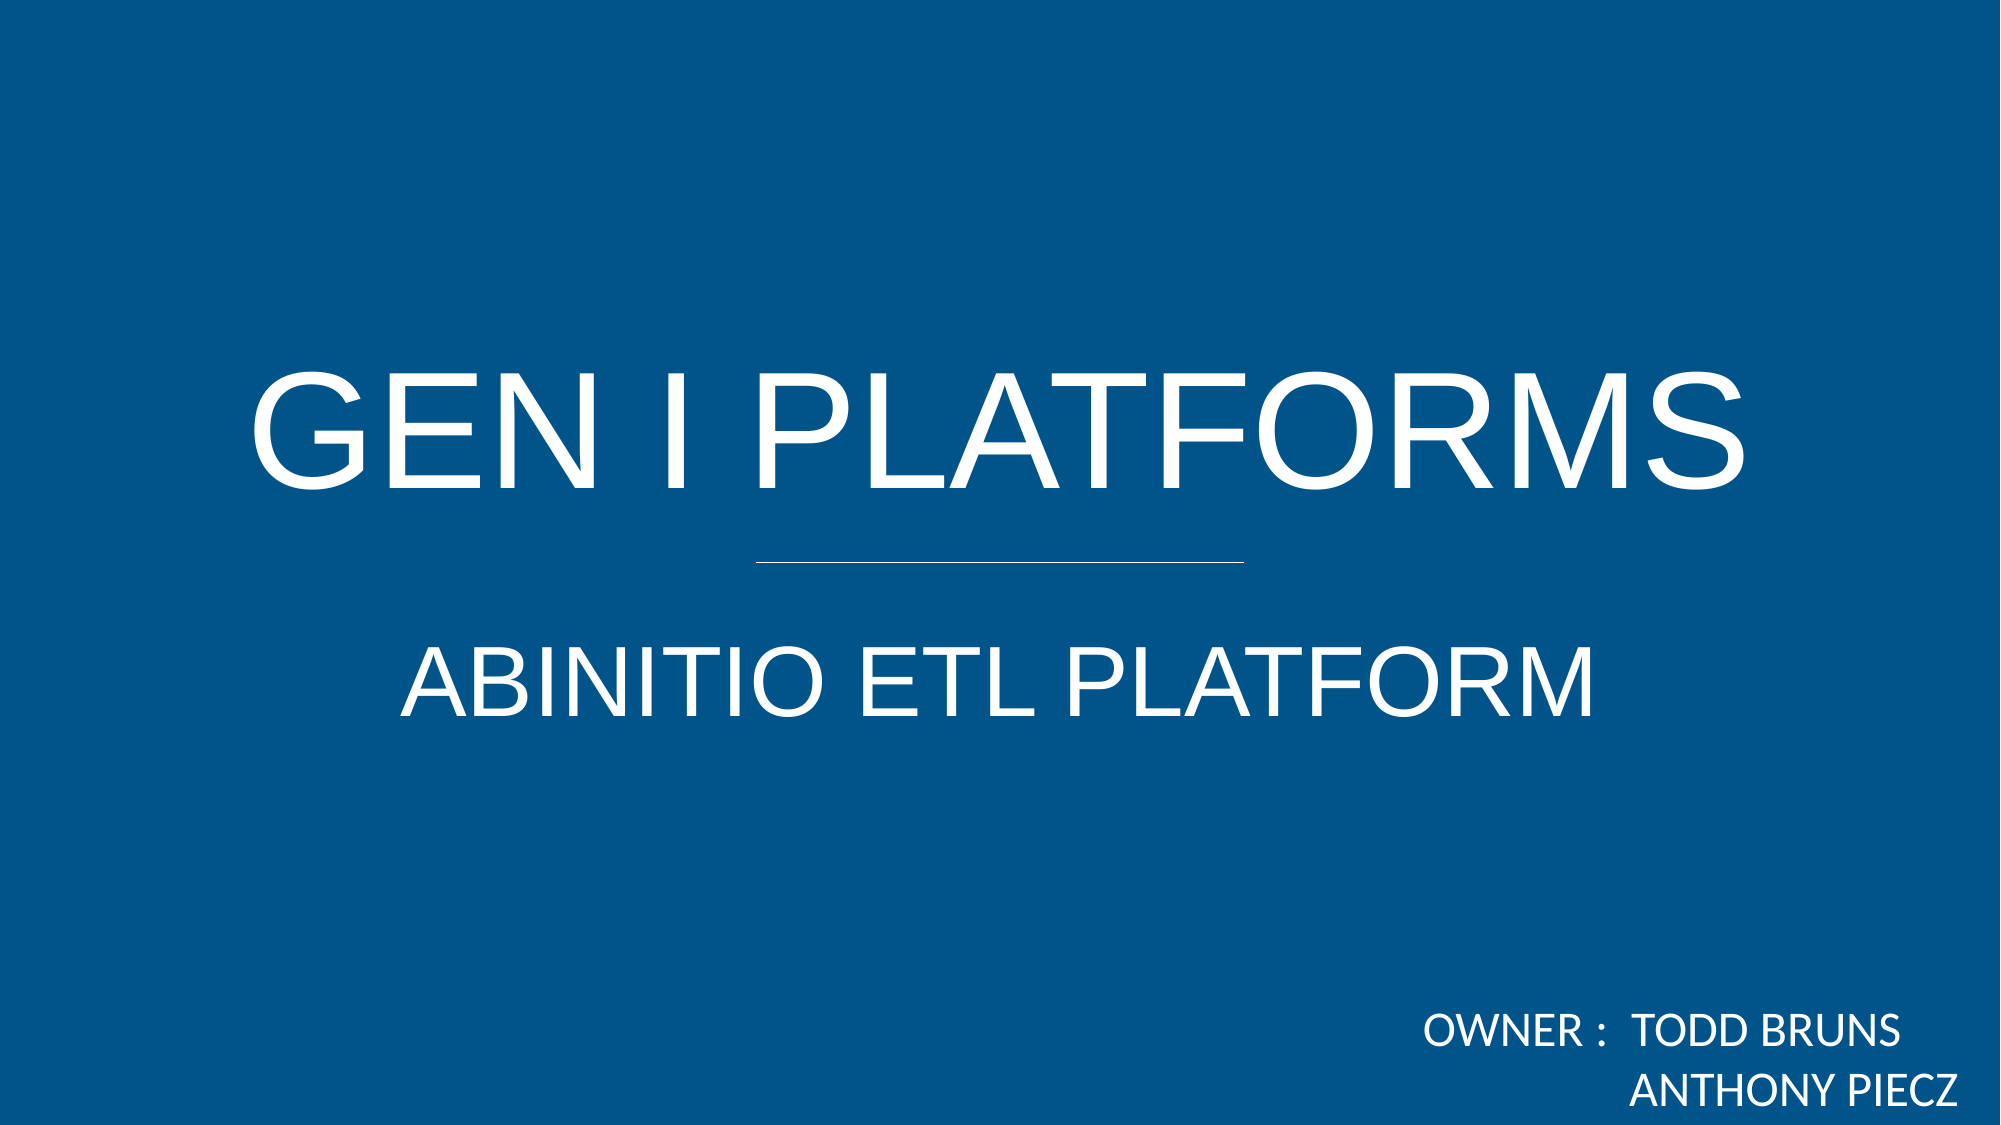

GEN I PLATFORMS
ABINITIO ETL PLATFORM
OWNER :  TODD BRUNS
	     ANTHONY PIECZ